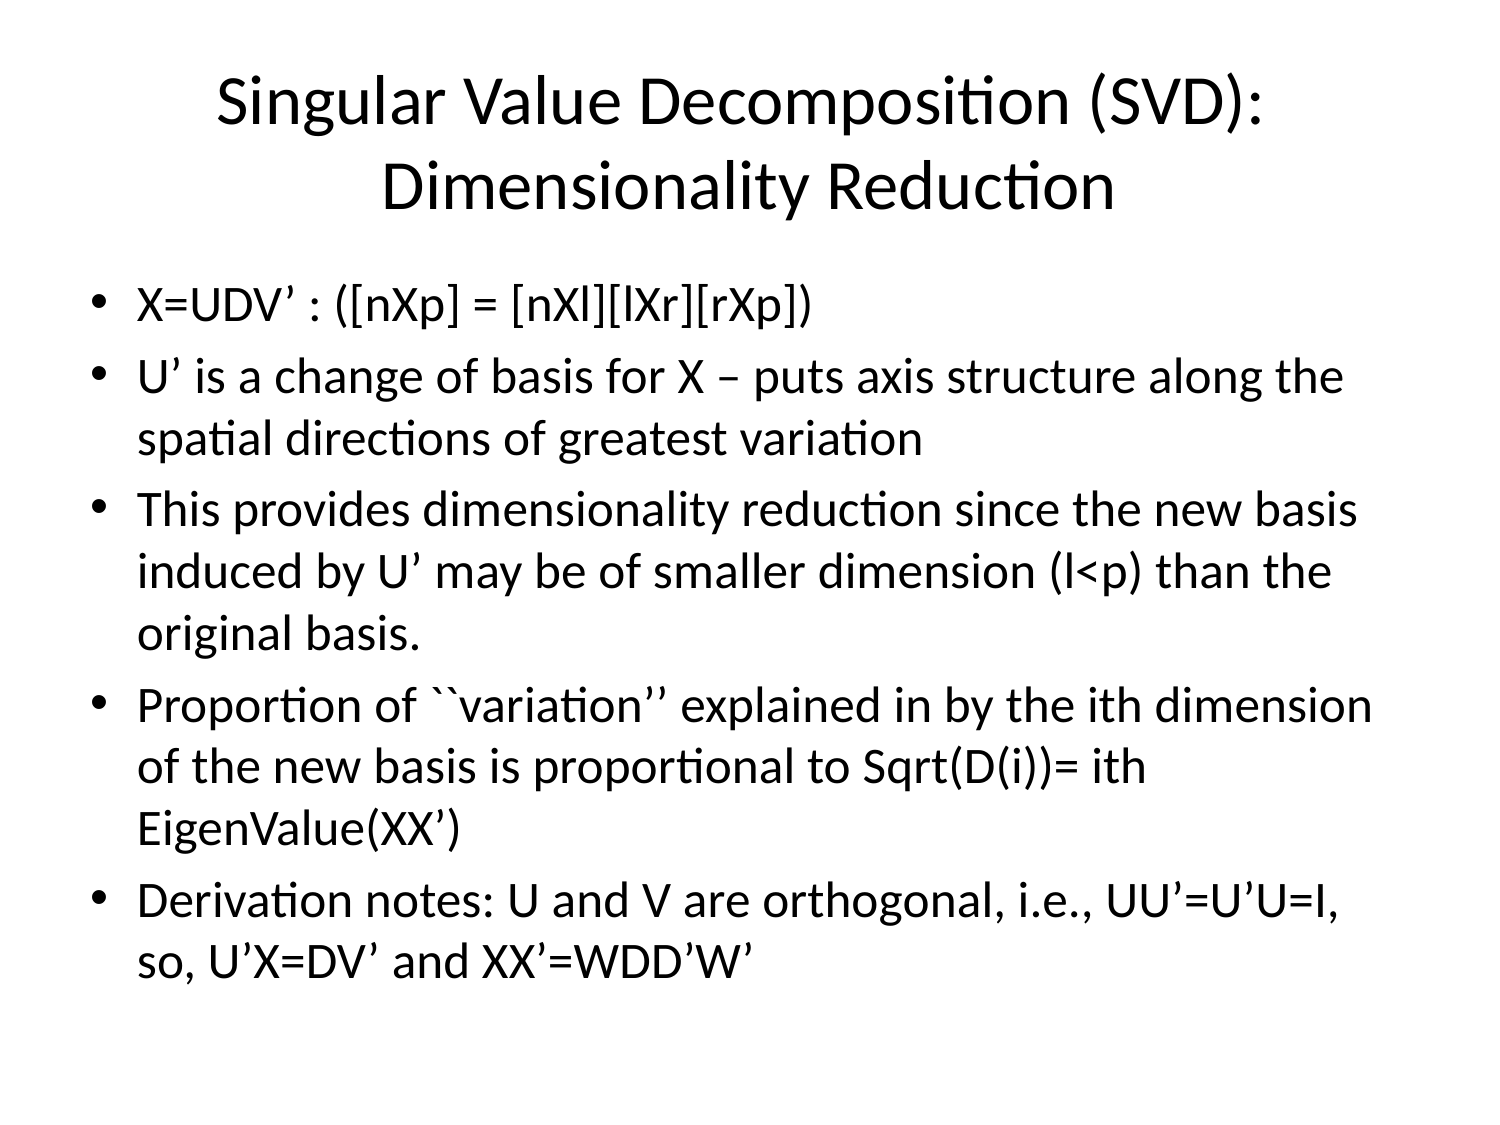

# Singular Value Decomposition (SVD): Dimensionality Reduction
X=UDV’ : ([nXp] = [nXl][lXr][rXp])
U’ is a change of basis for X – puts axis structure along the spatial directions of greatest variation
This provides dimensionality reduction since the new basis induced by U’ may be of smaller dimension (l<p) than the original basis.
Proportion of ``variation’’ explained in by the ith dimension of the new basis is proportional to Sqrt(D(i))= ith EigenValue(XX’)
Derivation notes: U and V are orthogonal, i.e., UU’=U’U=I, so, U’X=DV’ and XX’=WDD’W’